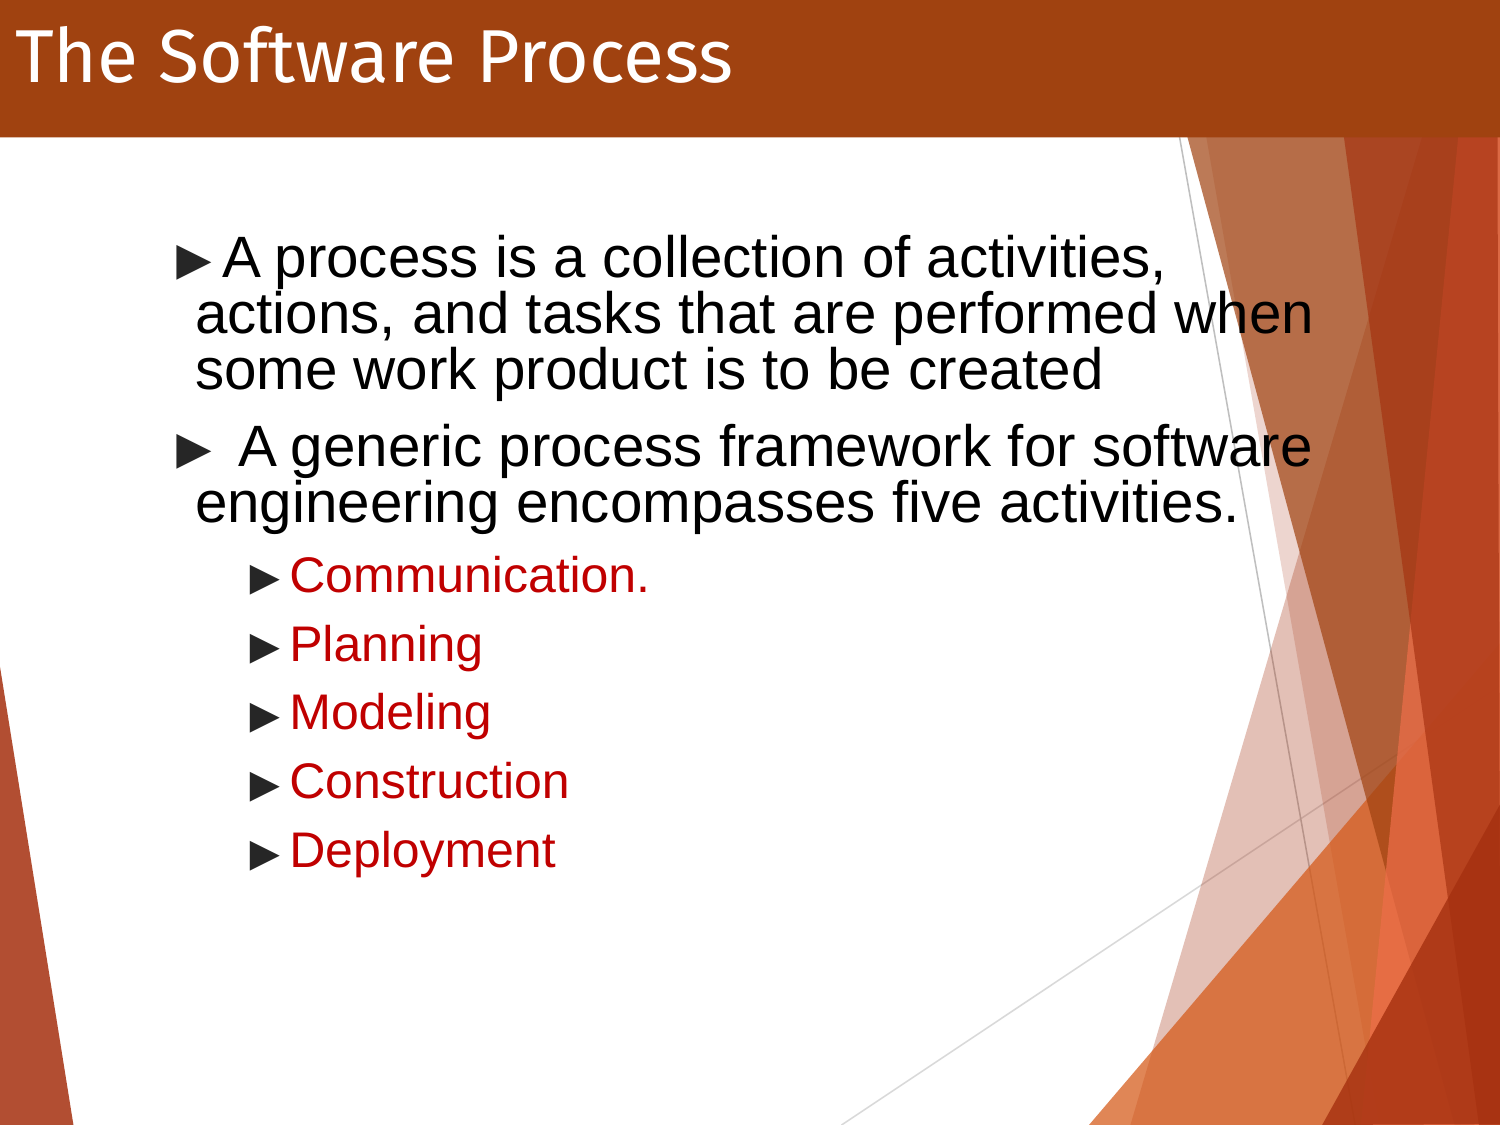

# The Software Process
A process is a collection of activities, actions, and tasks that are performed when some work product is to be created
 A generic process framework for software engineering encompasses five activities.
Communication.
Planning
Modeling
Construction
Deployment